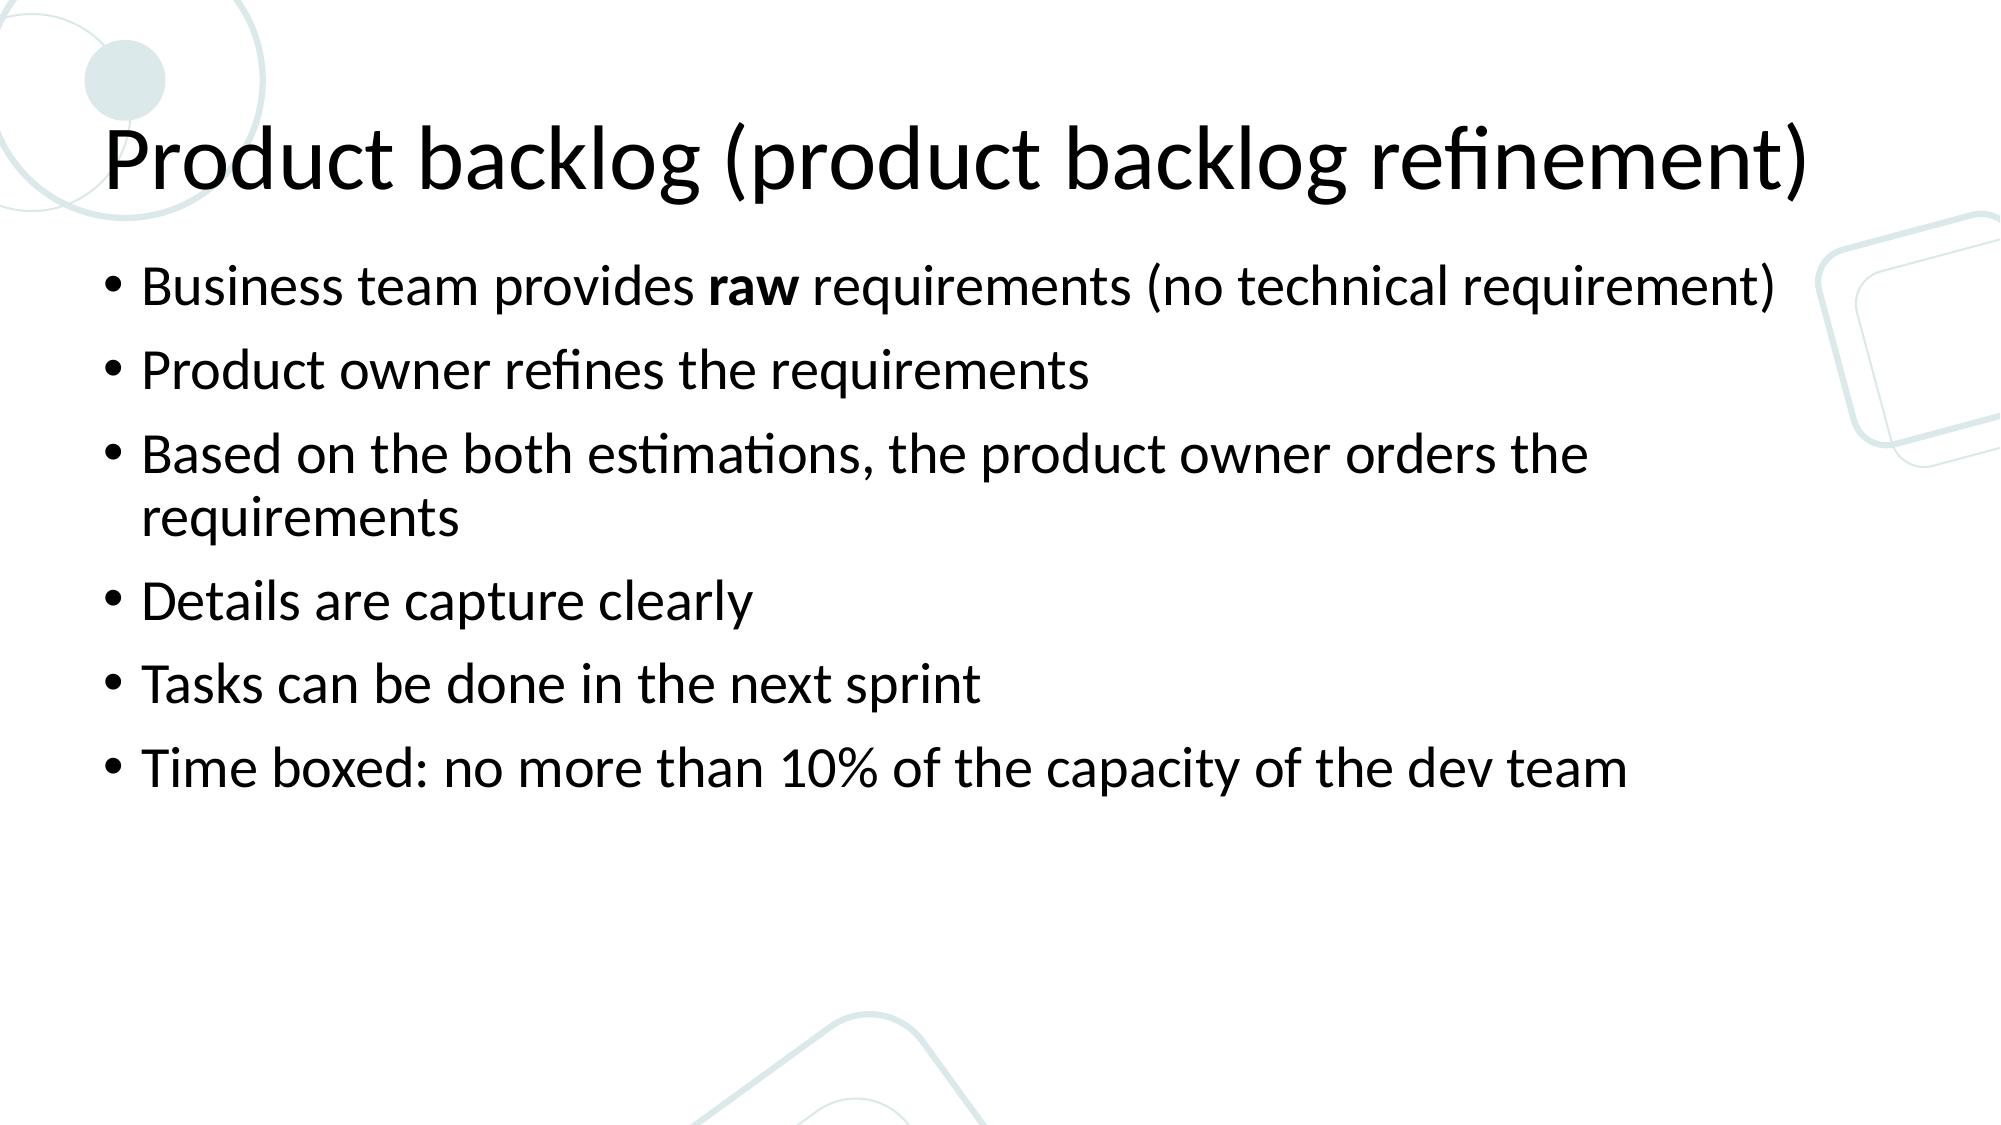

# Product backlog (product backlog refinement)

Business team provides raw requirements (no technical requirement)
Product owner refines the requirements
Based on the both estimations, the product owner orders the requirements
Details are capture clearly
Tasks can be done in the next sprint
Time boxed: no more than 10% of the capacity of the dev team